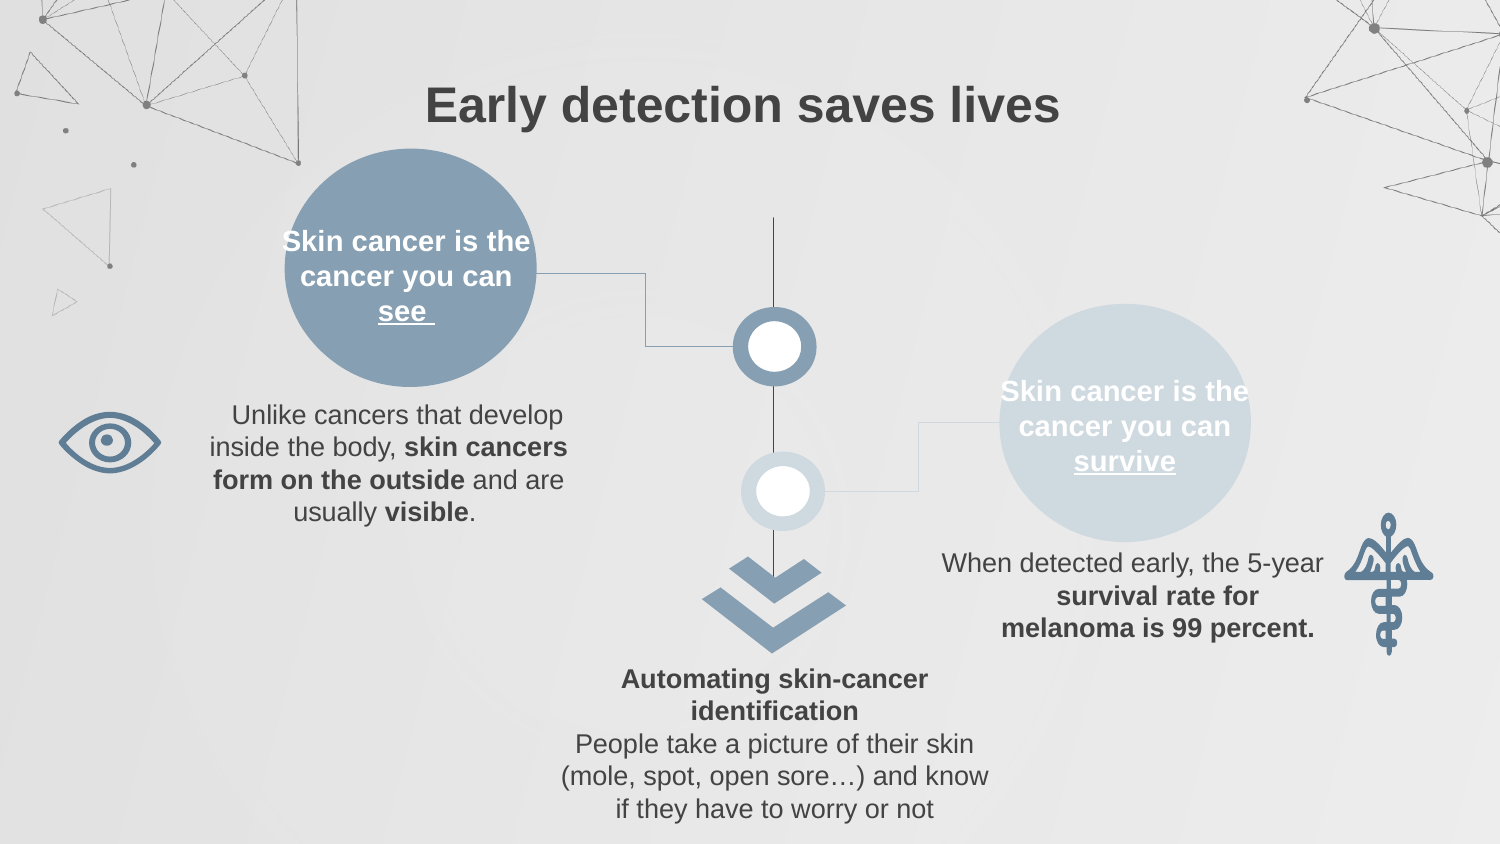

# Early detection saves lives
Skin cancer is the cancer you can see
Skin cancer is the cancer you can survive
         Unlike cancers that develop inside the body, skin cancers form on the outside and are usually visible.

When detected early, the 5-year survival rate for melanoma is 99 percent.
Automating skin-cancer identification
People take a picture of their skin (mole, spot, open sore…) and know if they have to worry or not